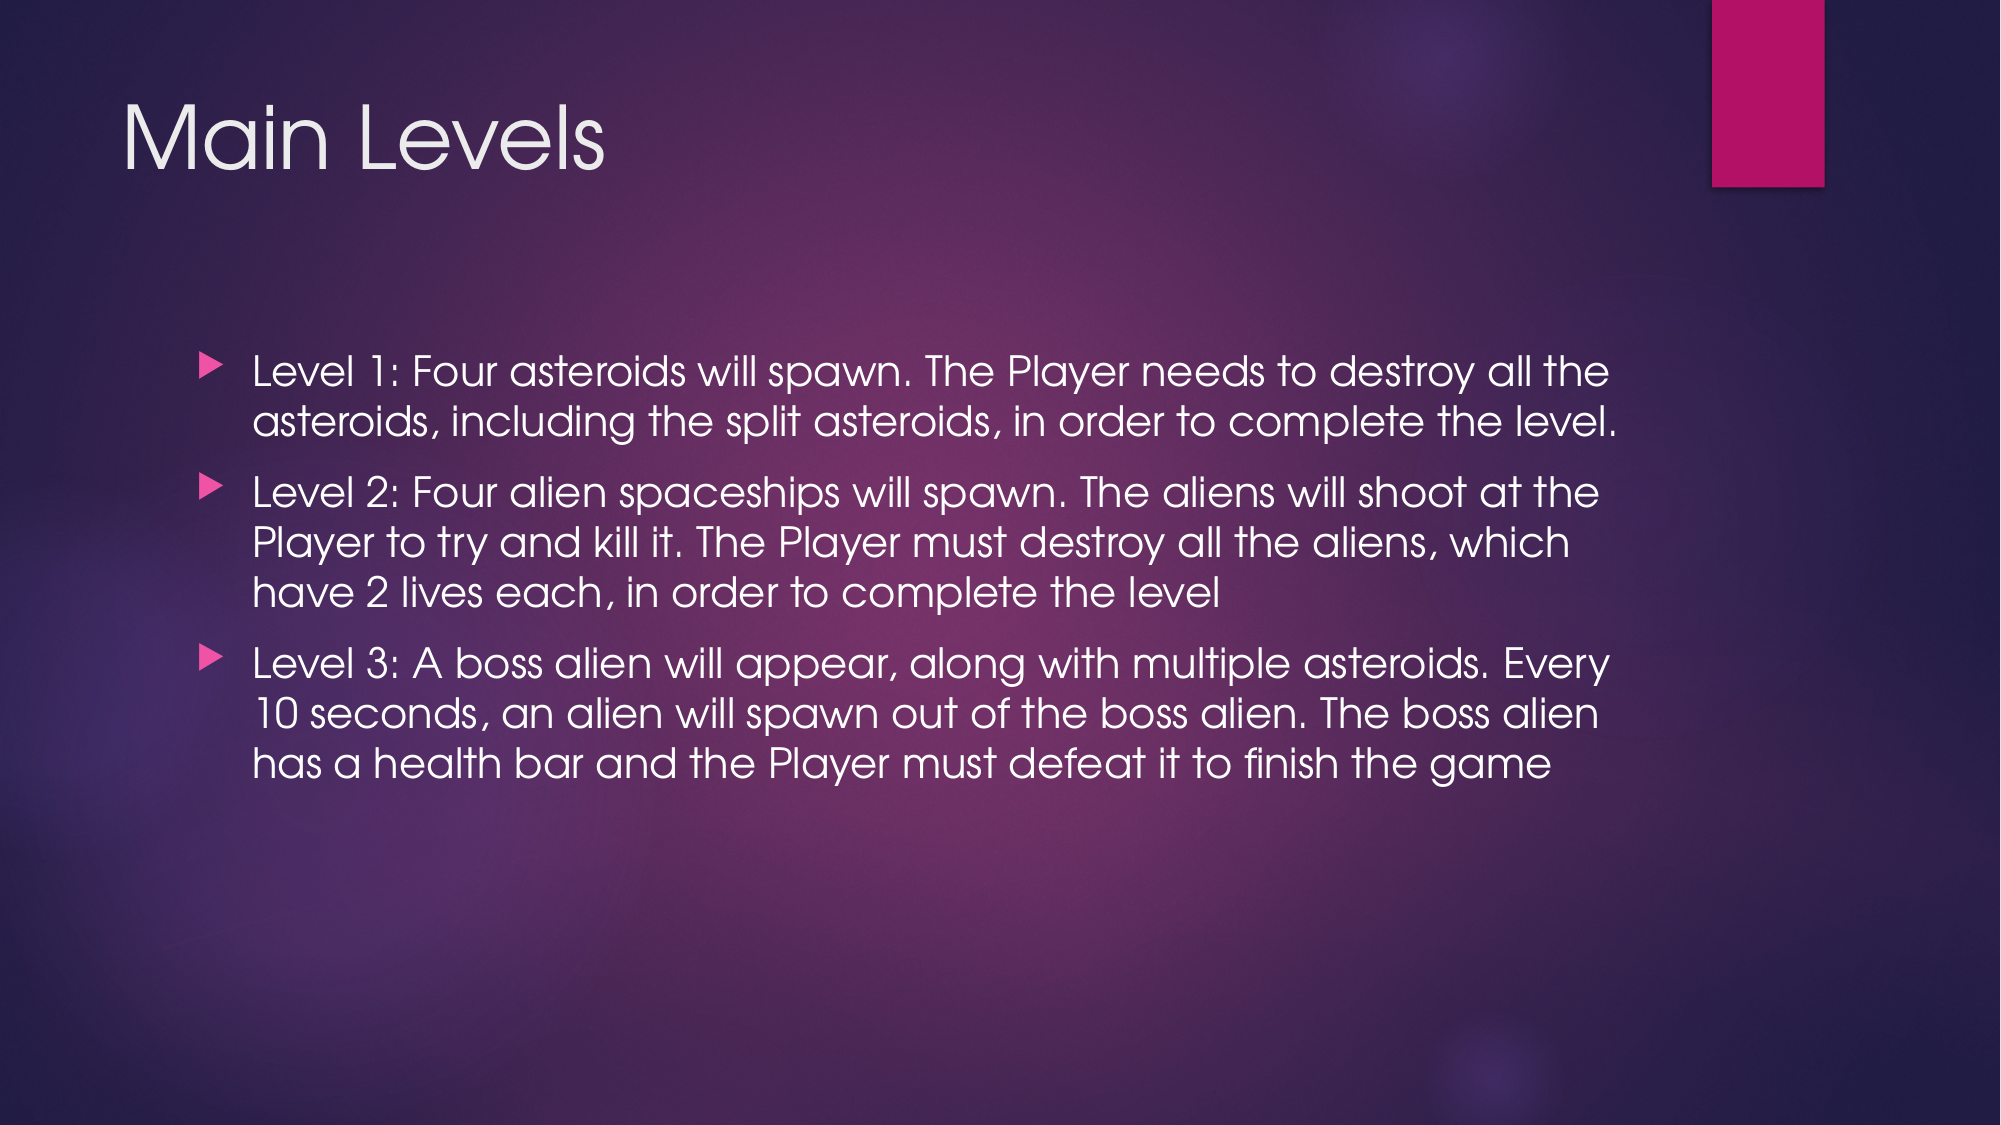

# Main Levels
Level 1: Four asteroids will spawn. The Player needs to destroy all the asteroids, including the split asteroids, in order to complete the level.
Level 2: Four alien spaceships will spawn. The aliens will shoot at the Player to try and kill it. The Player must destroy all the aliens, which have 2 lives each, in order to complete the level
Level 3: A boss alien will appear, along with multiple asteroids. Every 10 seconds, an alien will spawn out of the boss alien. The boss alien has a health bar and the Player must defeat it to finish the game